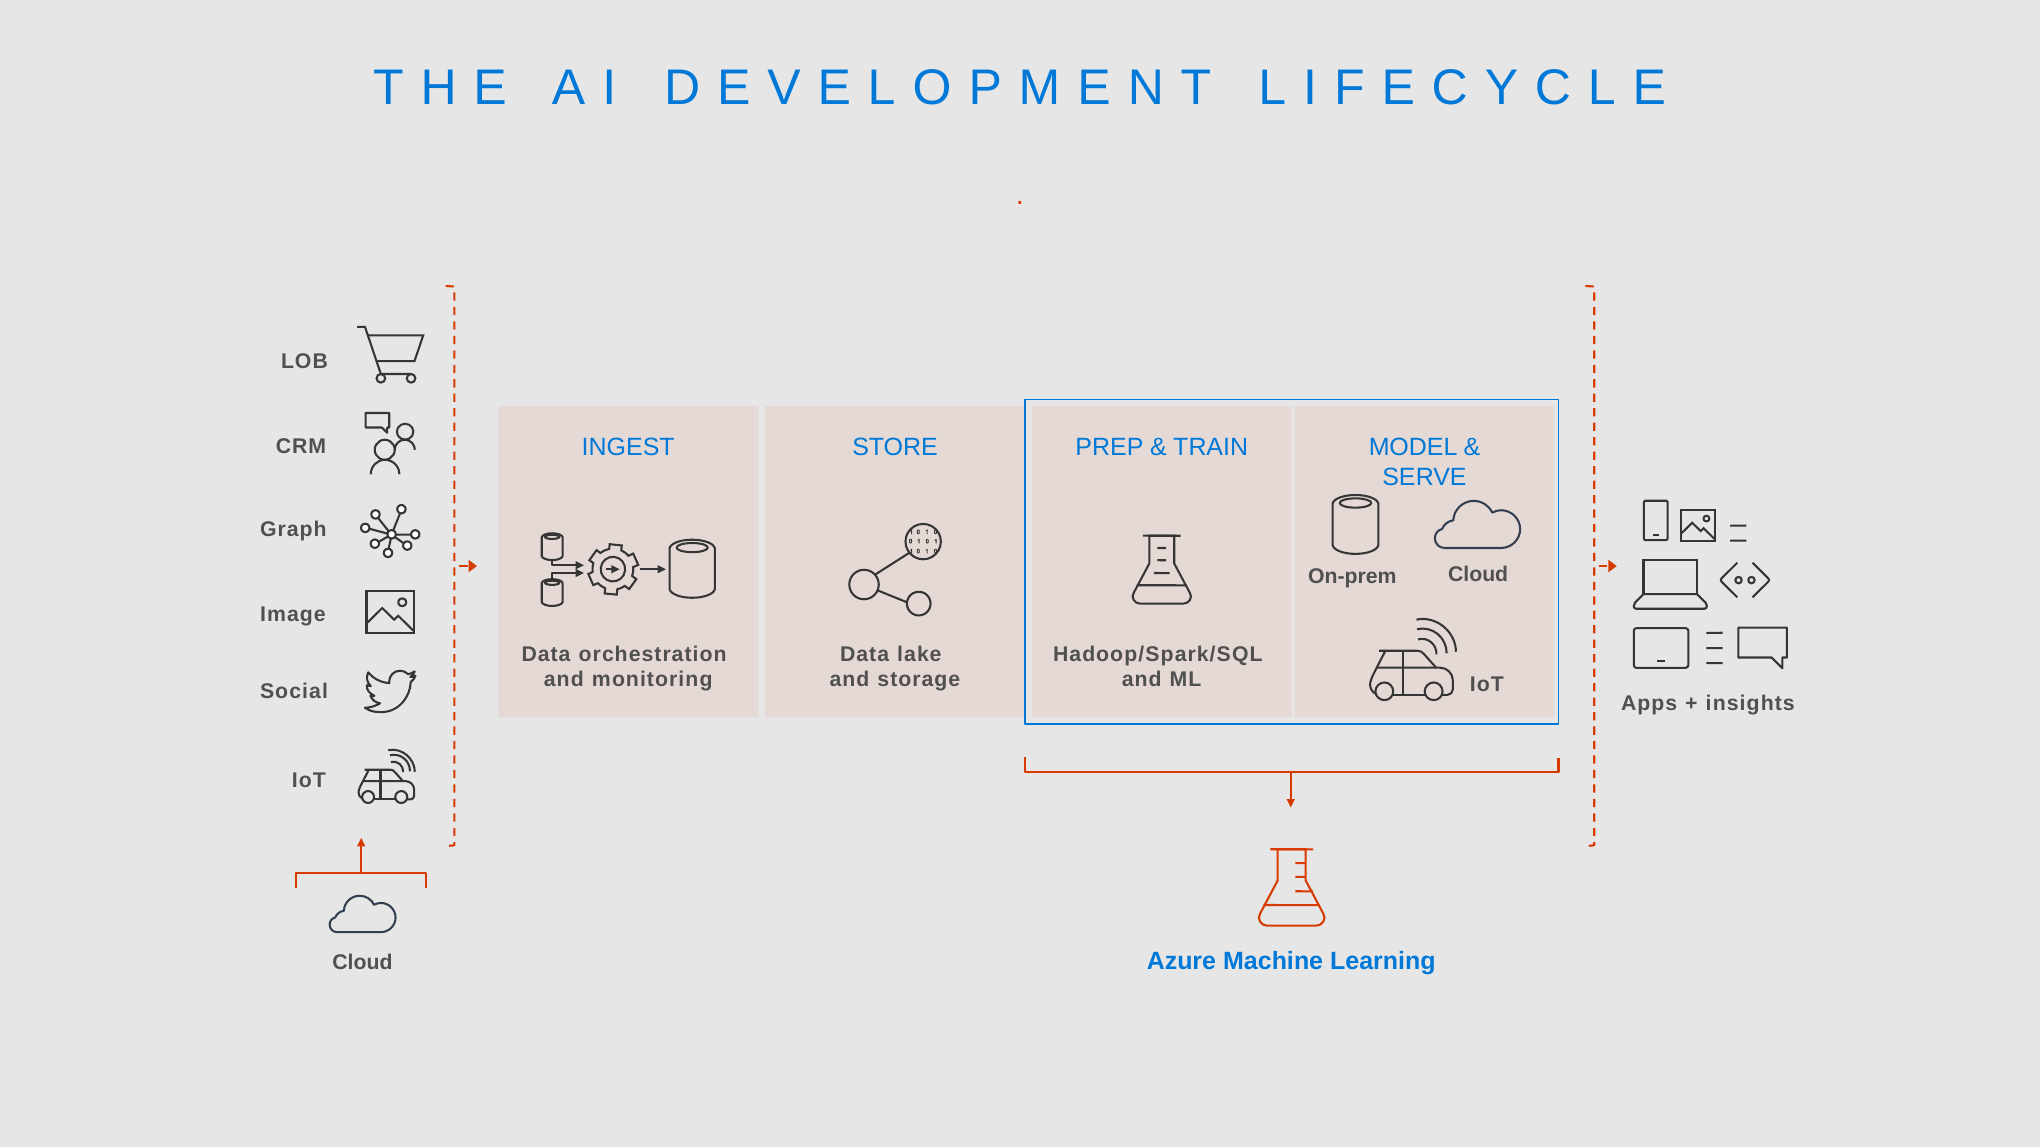

# The AI Development lifecycle
.

LOB

CRM

Graph

Image

Social

IoT

Apps + insights

Azure Machine Learning
INGEST
STORE
PREP & TRAIN
MODEL & SERVE

Cloud
On-prem

Data orchestration
and monitoring
Data lake
and storage
Hadoop/Spark/SQL
and ML
IoT

Cloud